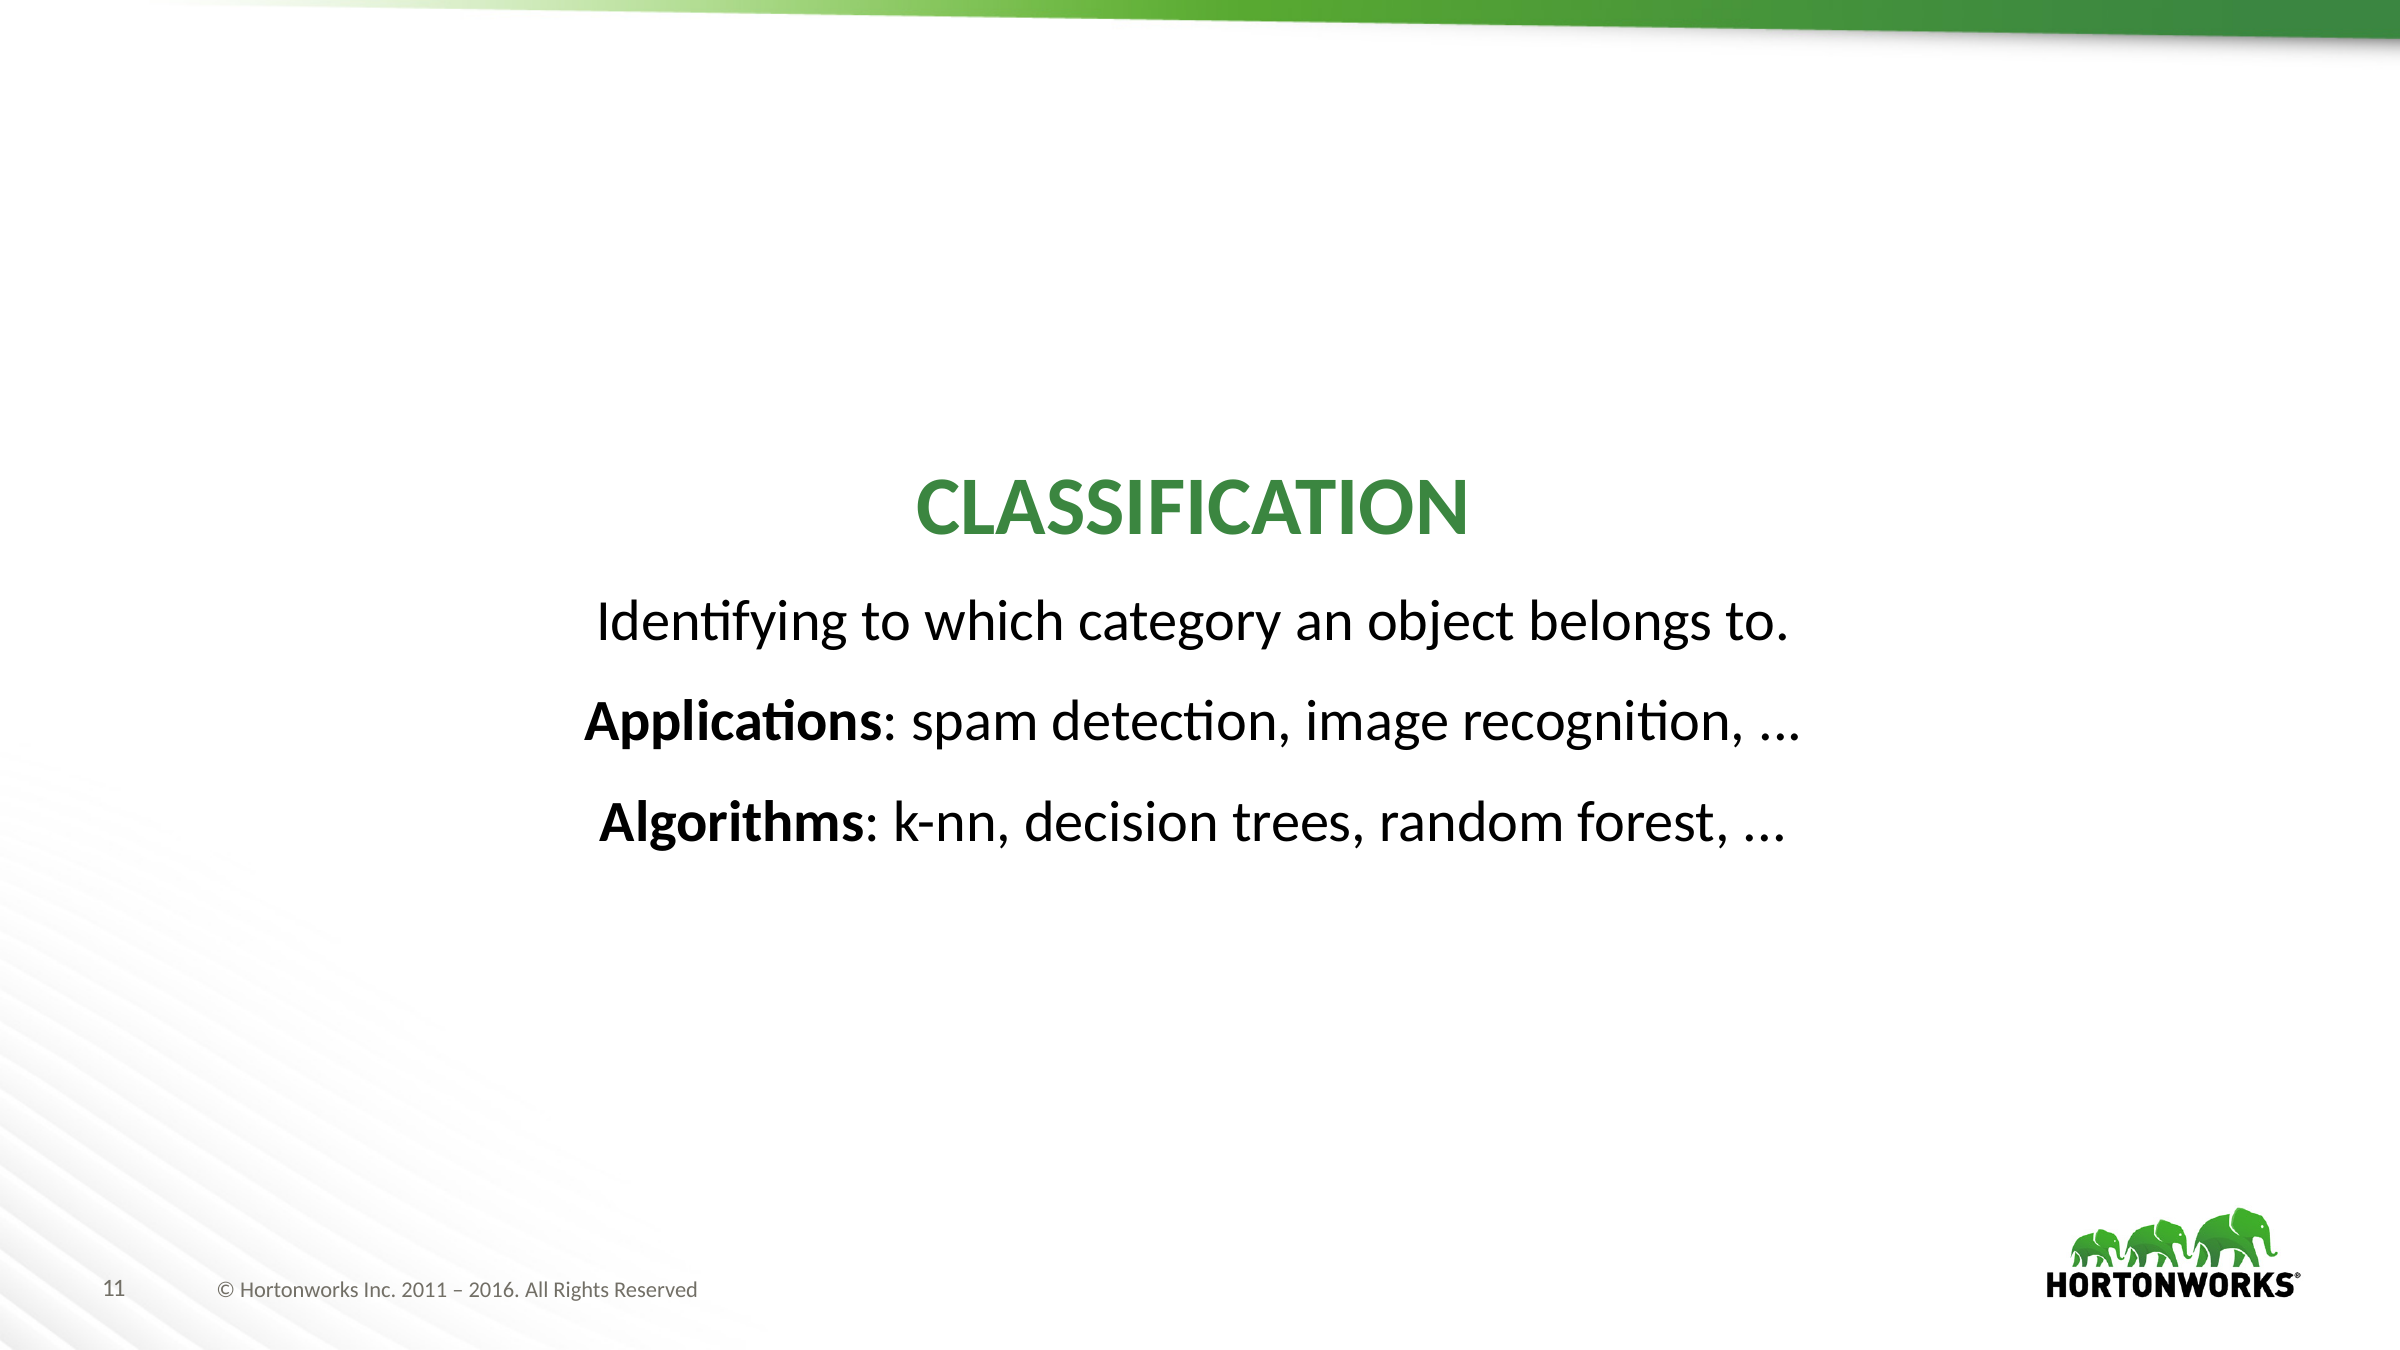

CLASSIFICATION
Identifying to which category an object belongs to.
Applications: spam detection, image recognition, ...
Algorithms: k-nn, decision trees, random forest, ...